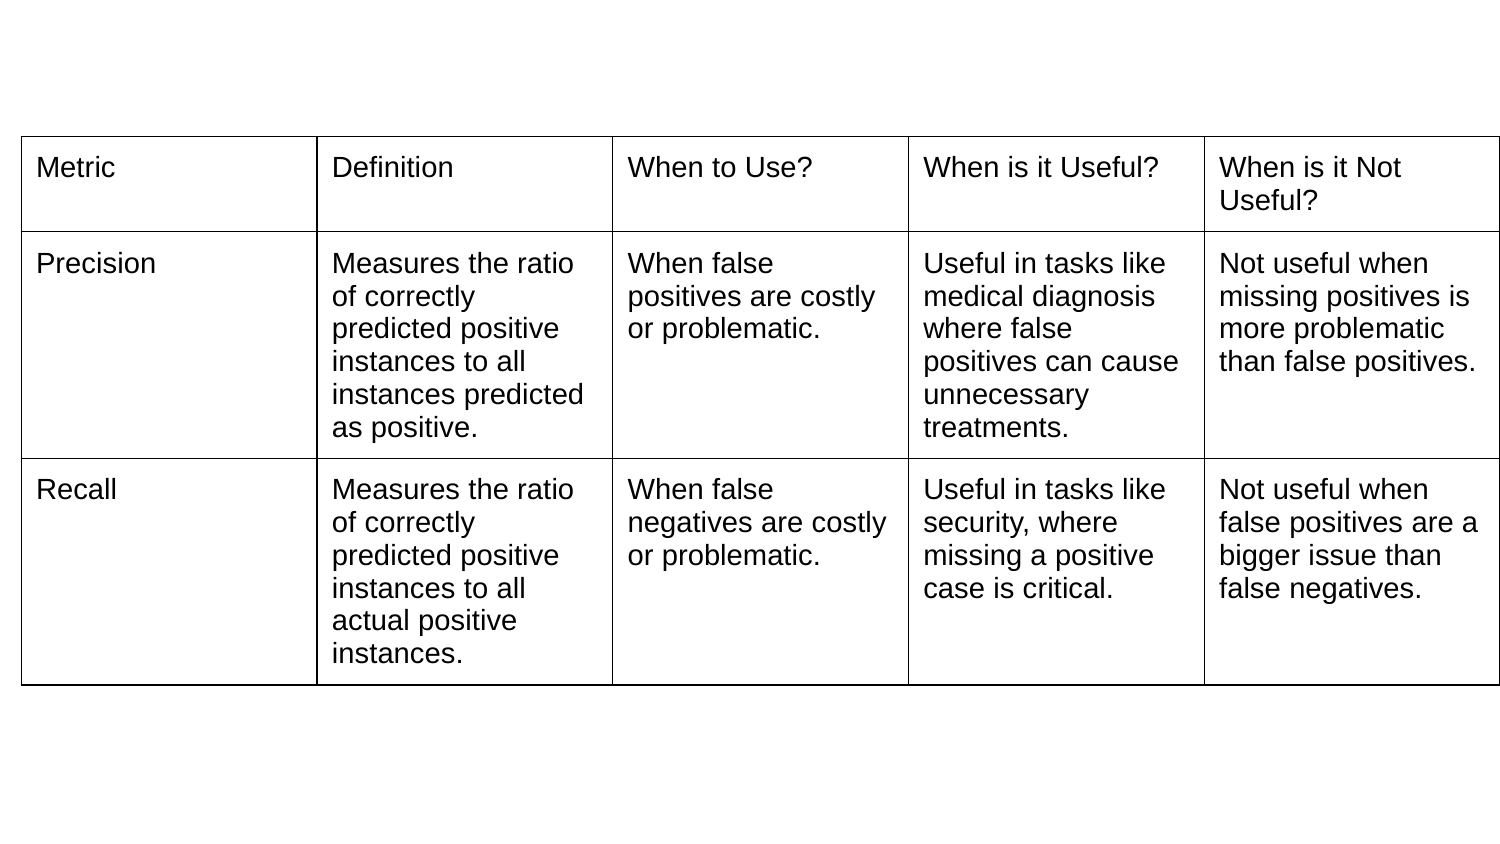

| Metric | Definition | When to Use? | When is it Useful? | When is it Not Useful? |
| --- | --- | --- | --- | --- |
| Precision | Measures the ratio of correctly predicted positive instances to all instances predicted as positive. | When false positives are costly or problematic. | Useful in tasks like medical diagnosis where false positives can cause unnecessary treatments. | Not useful when missing positives is more problematic than false positives. |
| Recall | Measures the ratio of correctly predicted positive instances to all actual positive instances. | When false negatives are costly or problematic. | Useful in tasks like security, where missing a positive case is critical. | Not useful when false positives are a bigger issue than false negatives. |